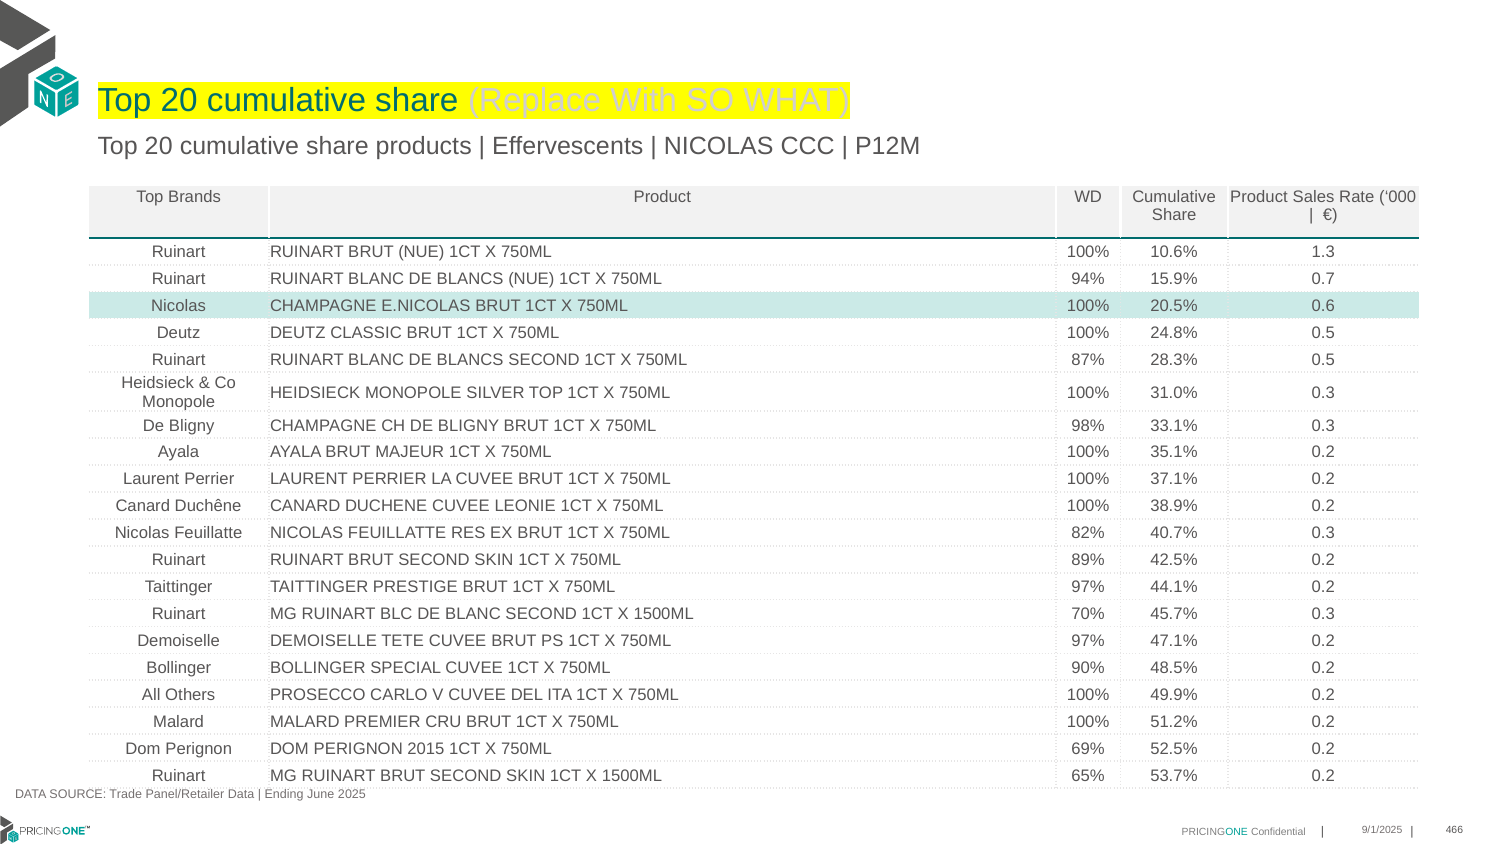

# Top 20 cumulative share (Replace With SO WHAT)
Top 20 cumulative share products | Effervescents | NICOLAS CCC | P12M
| Top Brands | Product | WD | Cumulative Share | Product Sales Rate (‘000 | €) |
| --- | --- | --- | --- | --- |
| Ruinart | RUINART BRUT (NUE) 1CT X 750ML | 100% | 10.6% | 1.3 |
| Ruinart | RUINART BLANC DE BLANCS (NUE) 1CT X 750ML | 94% | 15.9% | 0.7 |
| Nicolas | CHAMPAGNE E.NICOLAS BRUT 1CT X 750ML | 100% | 20.5% | 0.6 |
| Deutz | DEUTZ CLASSIC BRUT 1CT X 750ML | 100% | 24.8% | 0.5 |
| Ruinart | RUINART BLANC DE BLANCS SECOND 1CT X 750ML | 87% | 28.3% | 0.5 |
| Heidsieck & Co Monopole | HEIDSIECK MONOPOLE SILVER TOP 1CT X 750ML | 100% | 31.0% | 0.3 |
| De Bligny | CHAMPAGNE CH DE BLIGNY BRUT 1CT X 750ML | 98% | 33.1% | 0.3 |
| Ayala | AYALA BRUT MAJEUR 1CT X 750ML | 100% | 35.1% | 0.2 |
| Laurent Perrier | LAURENT PERRIER LA CUVEE BRUT 1CT X 750ML | 100% | 37.1% | 0.2 |
| Canard Duchêne | CANARD DUCHENE CUVEE LEONIE 1CT X 750ML | 100% | 38.9% | 0.2 |
| Nicolas Feuillatte | NICOLAS FEUILLATTE RES EX BRUT 1CT X 750ML | 82% | 40.7% | 0.3 |
| Ruinart | RUINART BRUT SECOND SKIN 1CT X 750ML | 89% | 42.5% | 0.2 |
| Taittinger | TAITTINGER PRESTIGE BRUT 1CT X 750ML | 97% | 44.1% | 0.2 |
| Ruinart | MG RUINART BLC DE BLANC SECOND 1CT X 1500ML | 70% | 45.7% | 0.3 |
| Demoiselle | DEMOISELLE TETE CUVEE BRUT PS 1CT X 750ML | 97% | 47.1% | 0.2 |
| Bollinger | BOLLINGER SPECIAL CUVEE 1CT X 750ML | 90% | 48.5% | 0.2 |
| All Others | PROSECCO CARLO V CUVEE DEL ITA 1CT X 750ML | 100% | 49.9% | 0.2 |
| Malard | MALARD PREMIER CRU BRUT 1CT X 750ML | 100% | 51.2% | 0.2 |
| Dom Perignon | DOM PERIGNON 2015 1CT X 750ML | 69% | 52.5% | 0.2 |
| Ruinart | MG RUINART BRUT SECOND SKIN 1CT X 1500ML | 65% | 53.7% | 0.2 |
DATA SOURCE: Trade Panel/Retailer Data | Ending June 2025

9/1/2025
466